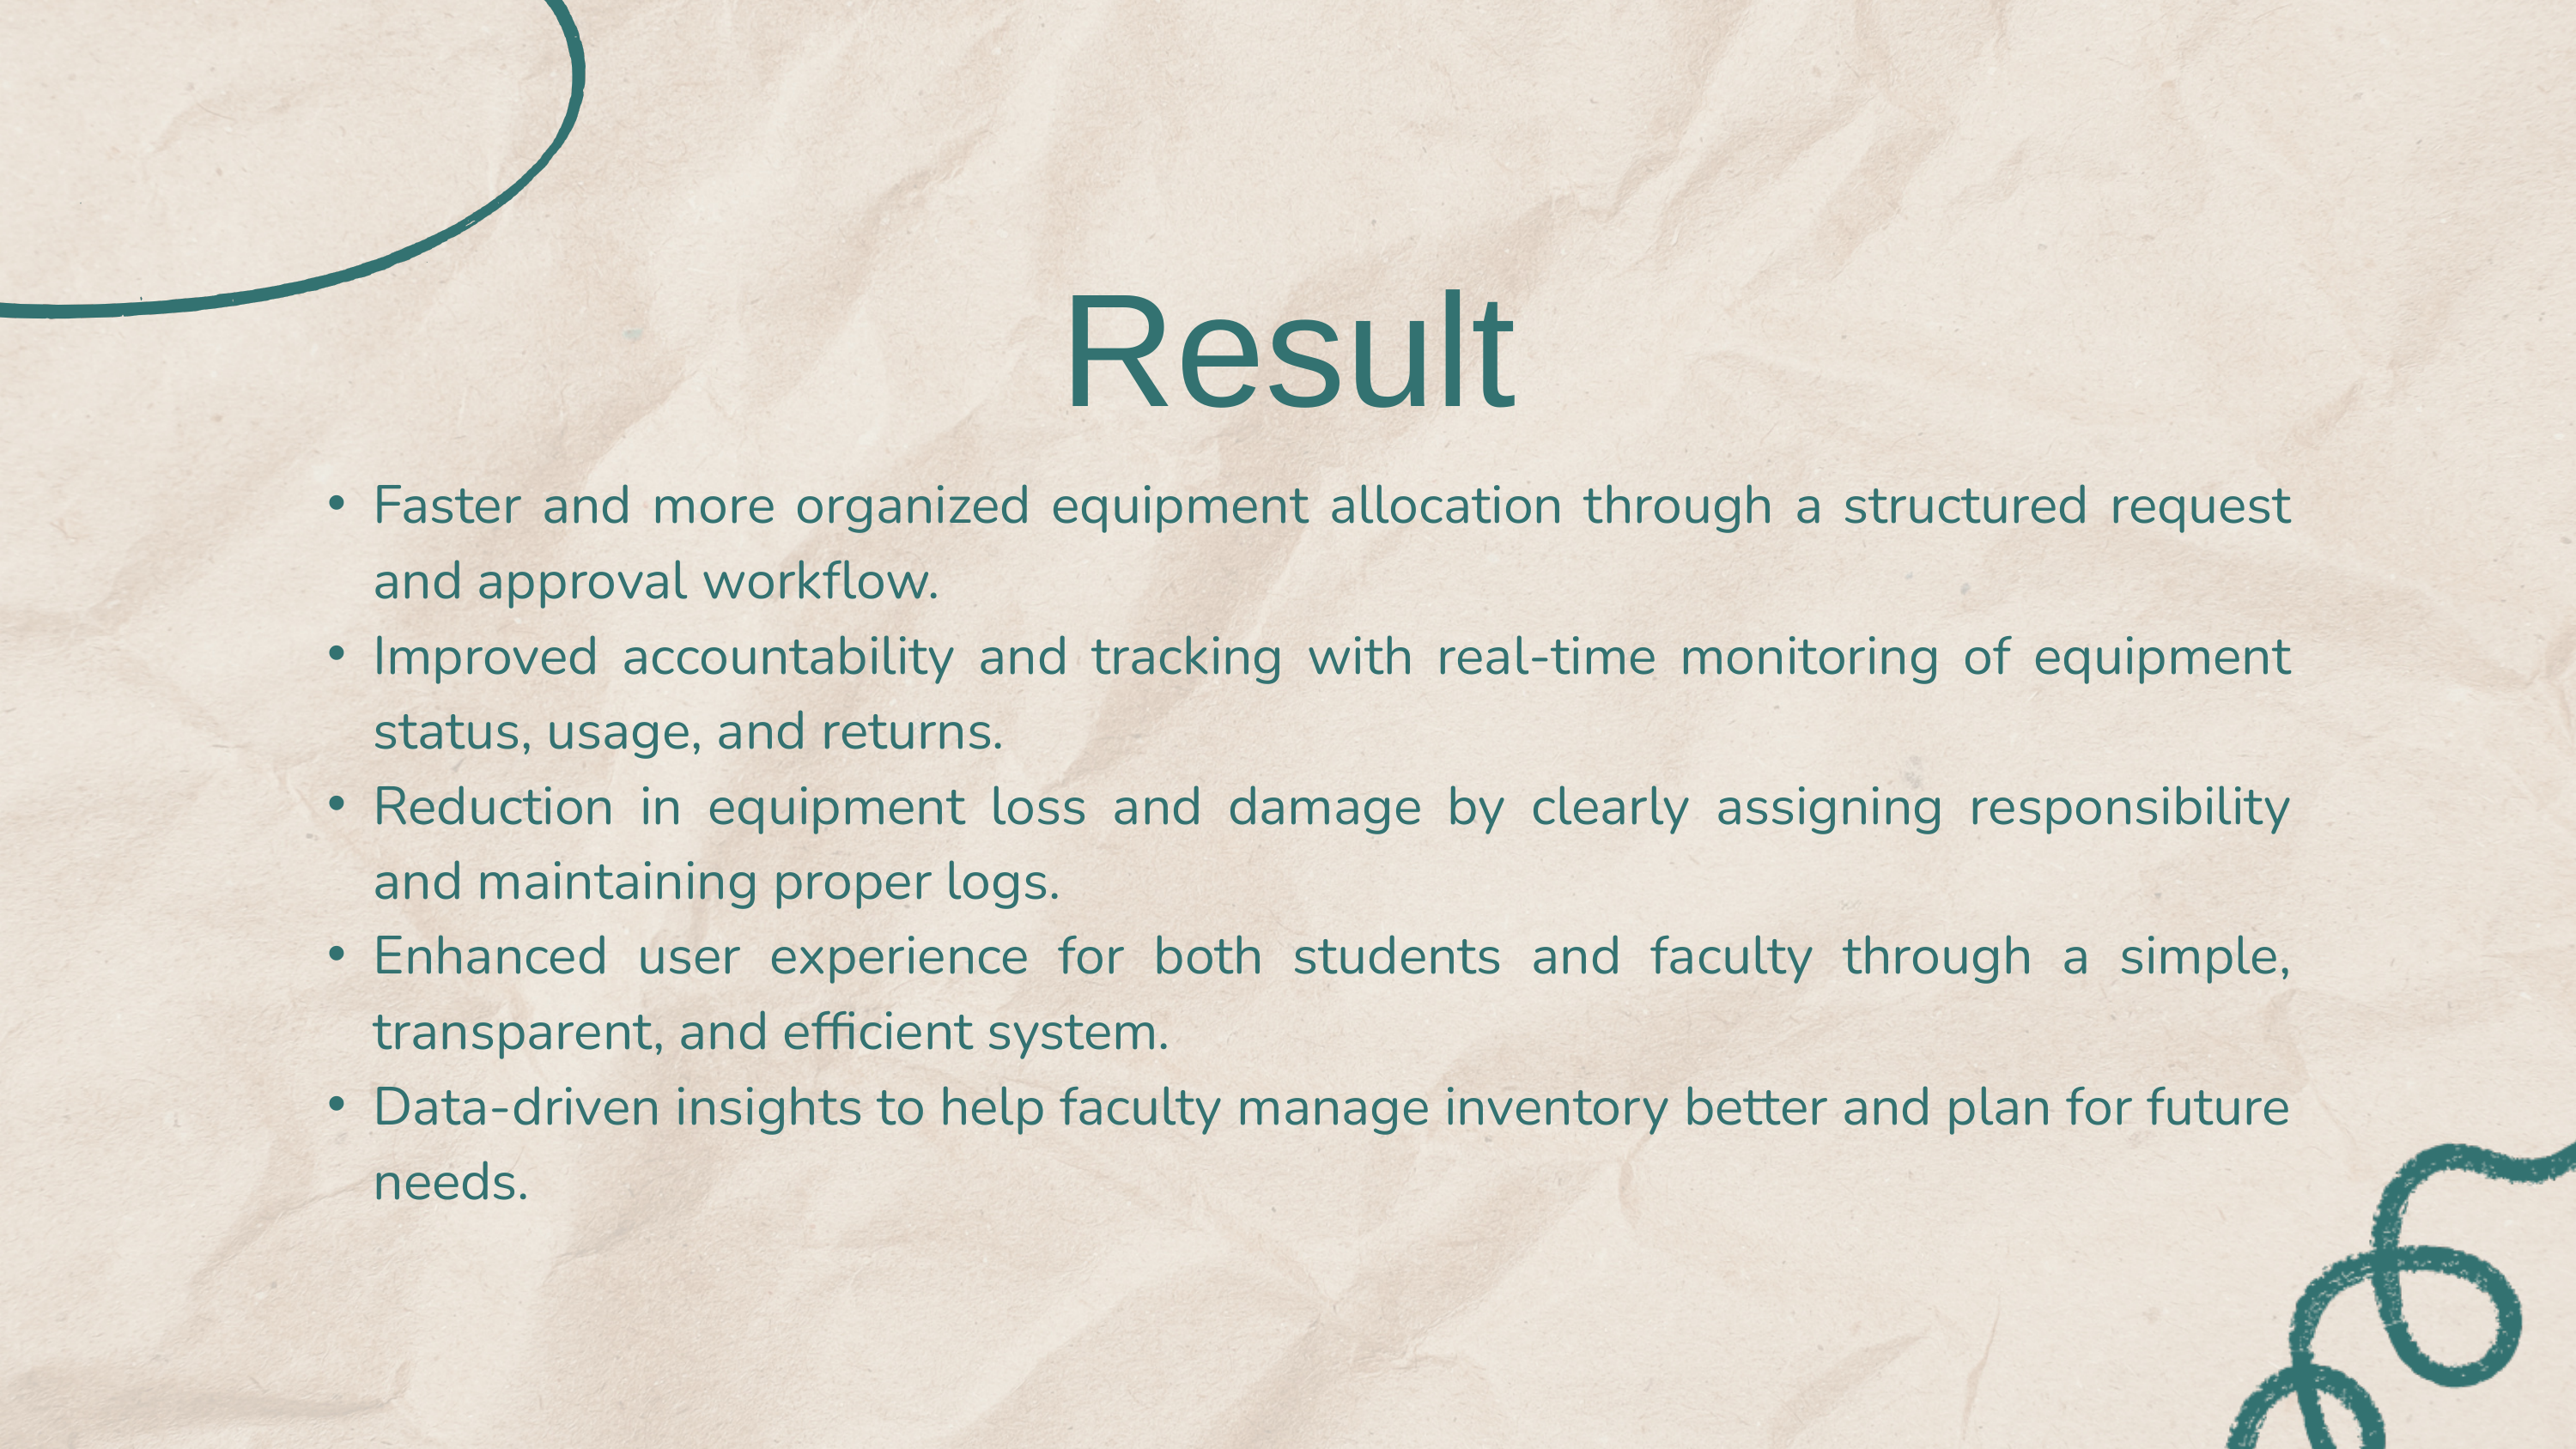

Result
Faster and more organized equipment allocation through a structured request and approval workflow.
Improved accountability and tracking with real-time monitoring of equipment status, usage, and returns.
Reduction in equipment loss and damage by clearly assigning responsibility and maintaining proper logs.
Enhanced user experience for both students and faculty through a simple, transparent, and efficient system.
Data-driven insights to help faculty manage inventory better and plan for future needs.